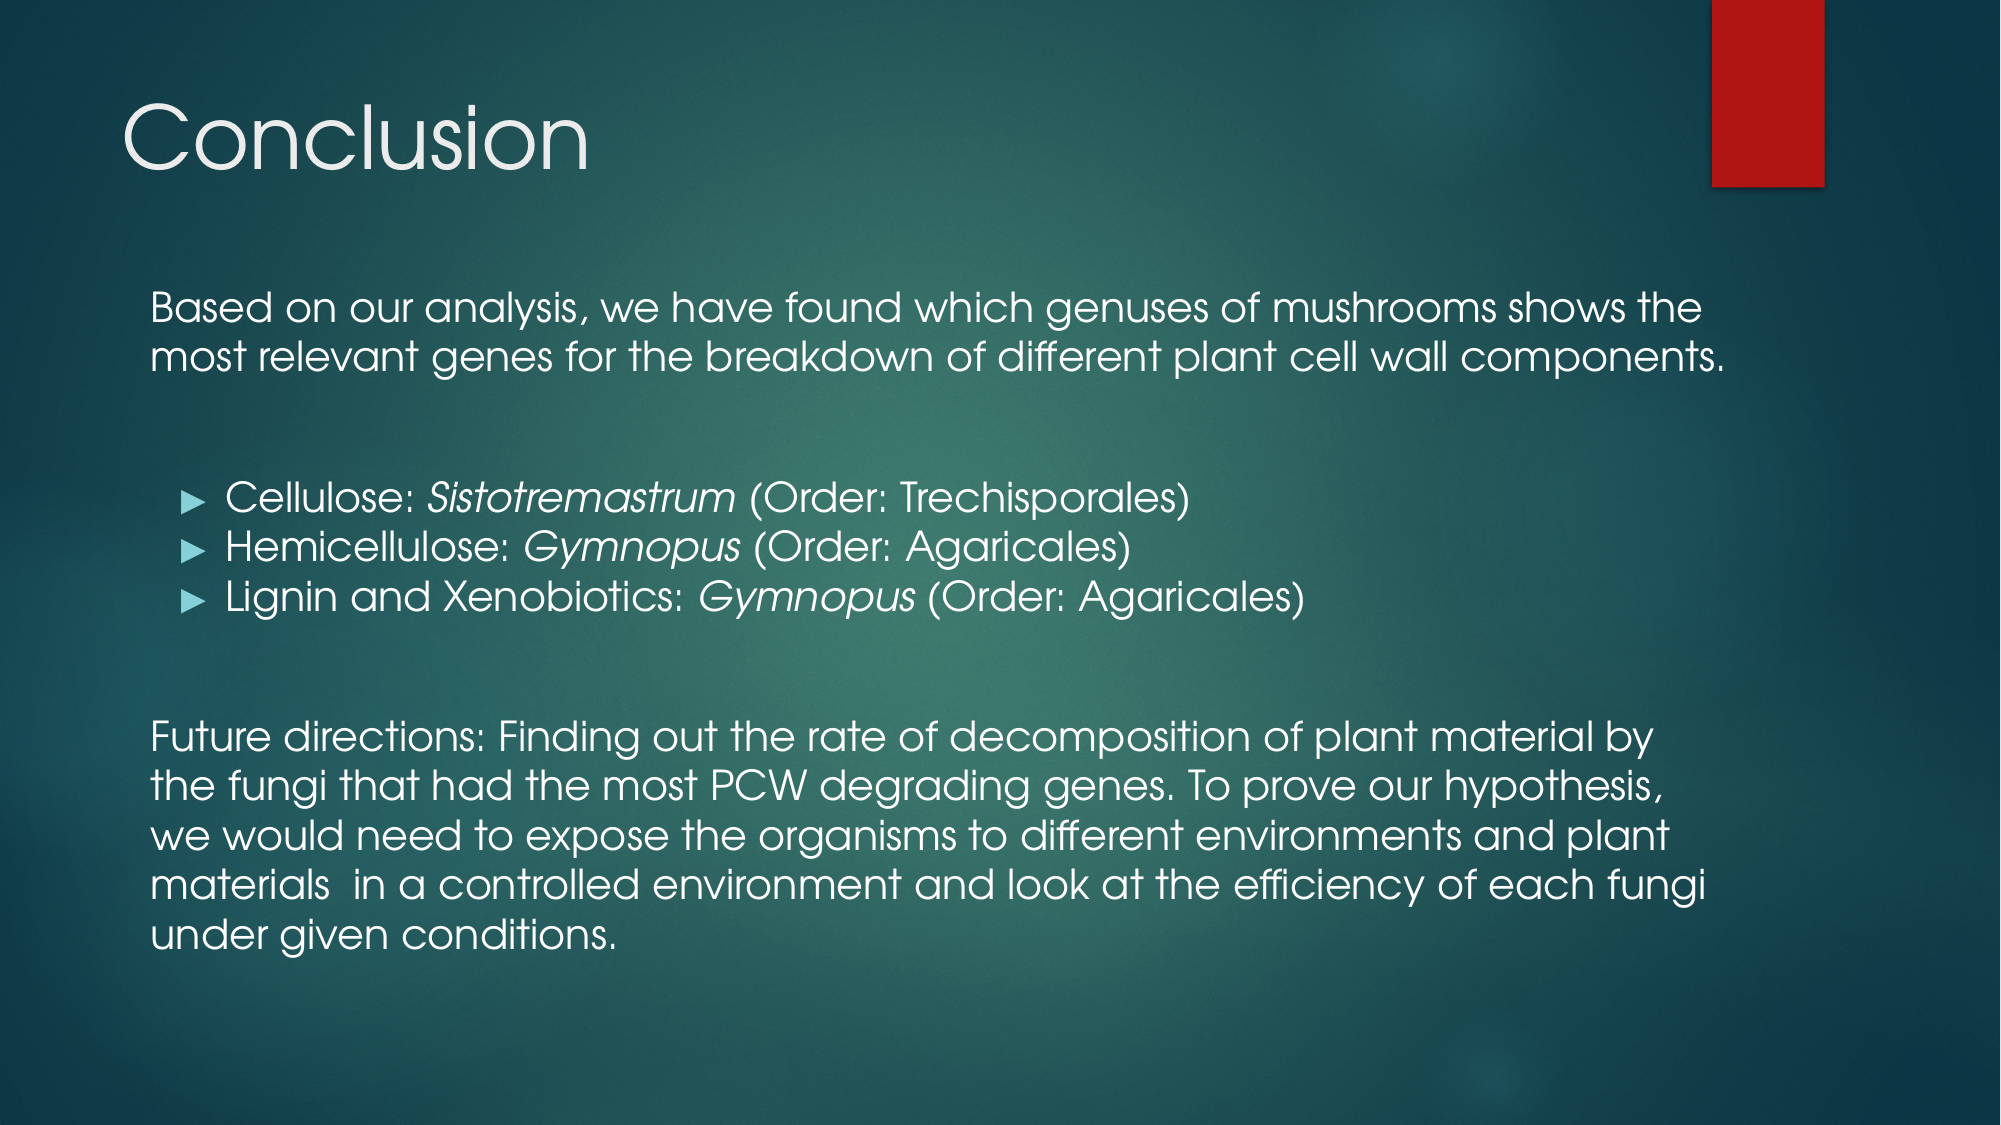

# Conclusion
Based on our analysis, we have found which genuses of mushrooms shows the most relevant genes for the breakdown of different plant cell wall components.

Cellulose: Sistotremastrum (Order: Trechisporales)
Hemicellulose: Gymnopus (Order: Agaricales)
Lignin and Xenobiotics: Gymnopus (Order: Agaricales)

Future directions: Finding out the rate of decomposition of plant material by the fungi that had the most PCW degrading genes. To prove our hypothesis, we would need to expose the organisms to different environments and plant materials  in a controlled environment and look at the efficiency of each fungi under given conditions.